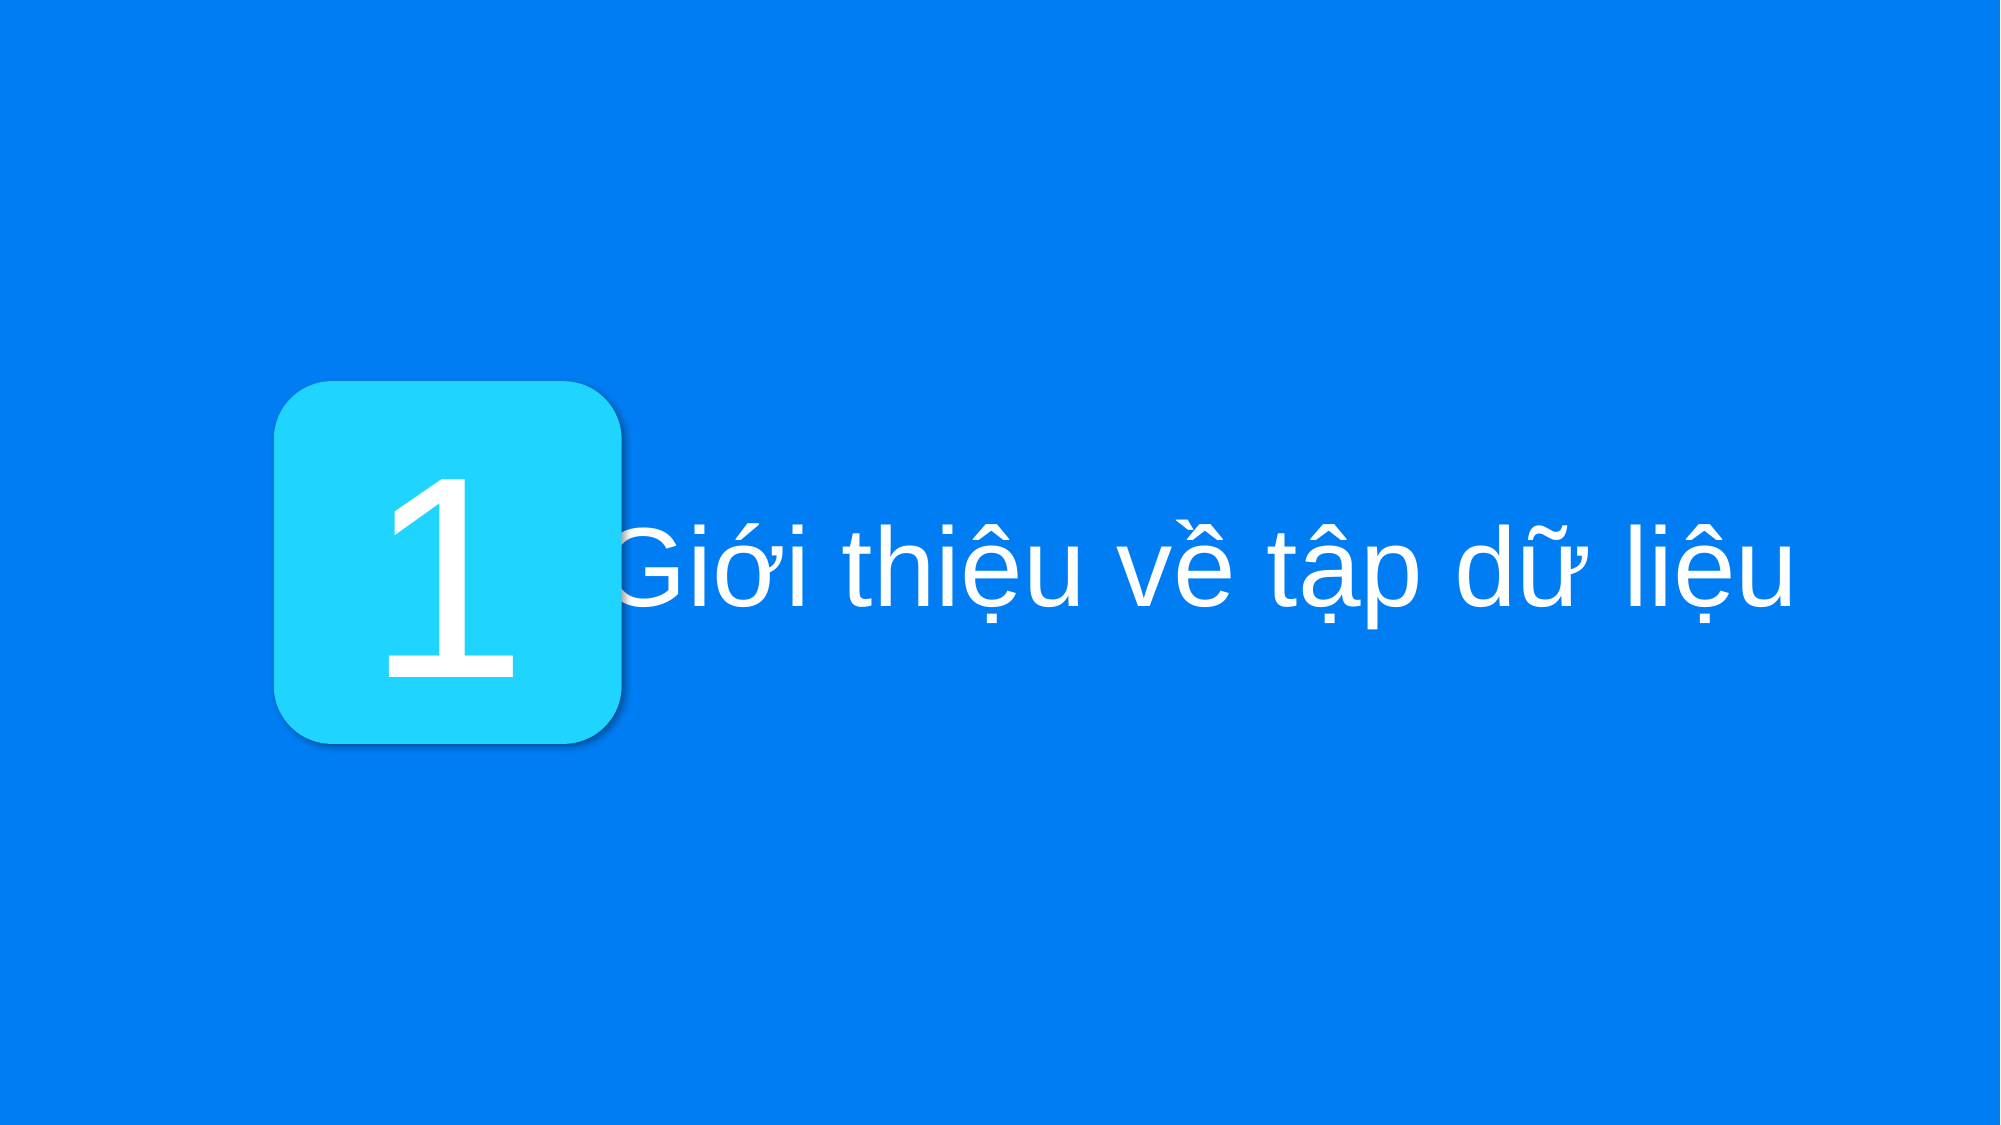

1
Giới thiệu về tập dữ liệu